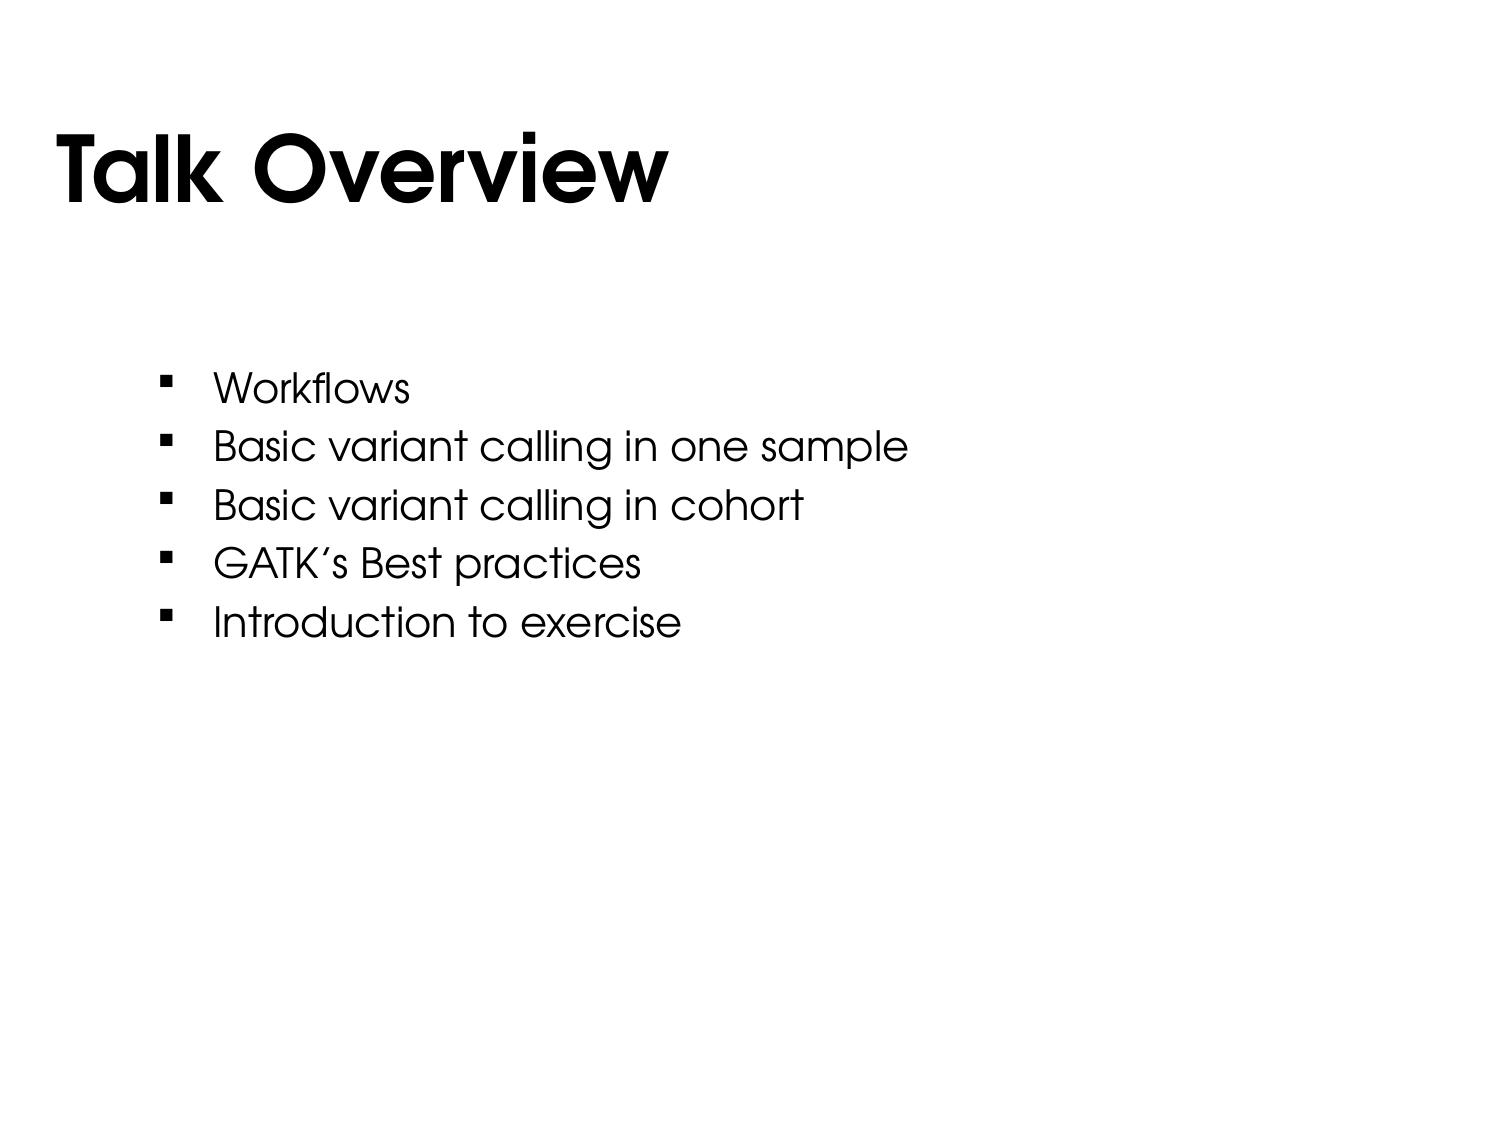

# Talk Overview
Workflows
Basic variant calling in one sample
Basic variant calling in cohort
GATK’s Best practices
Introduction to exercise